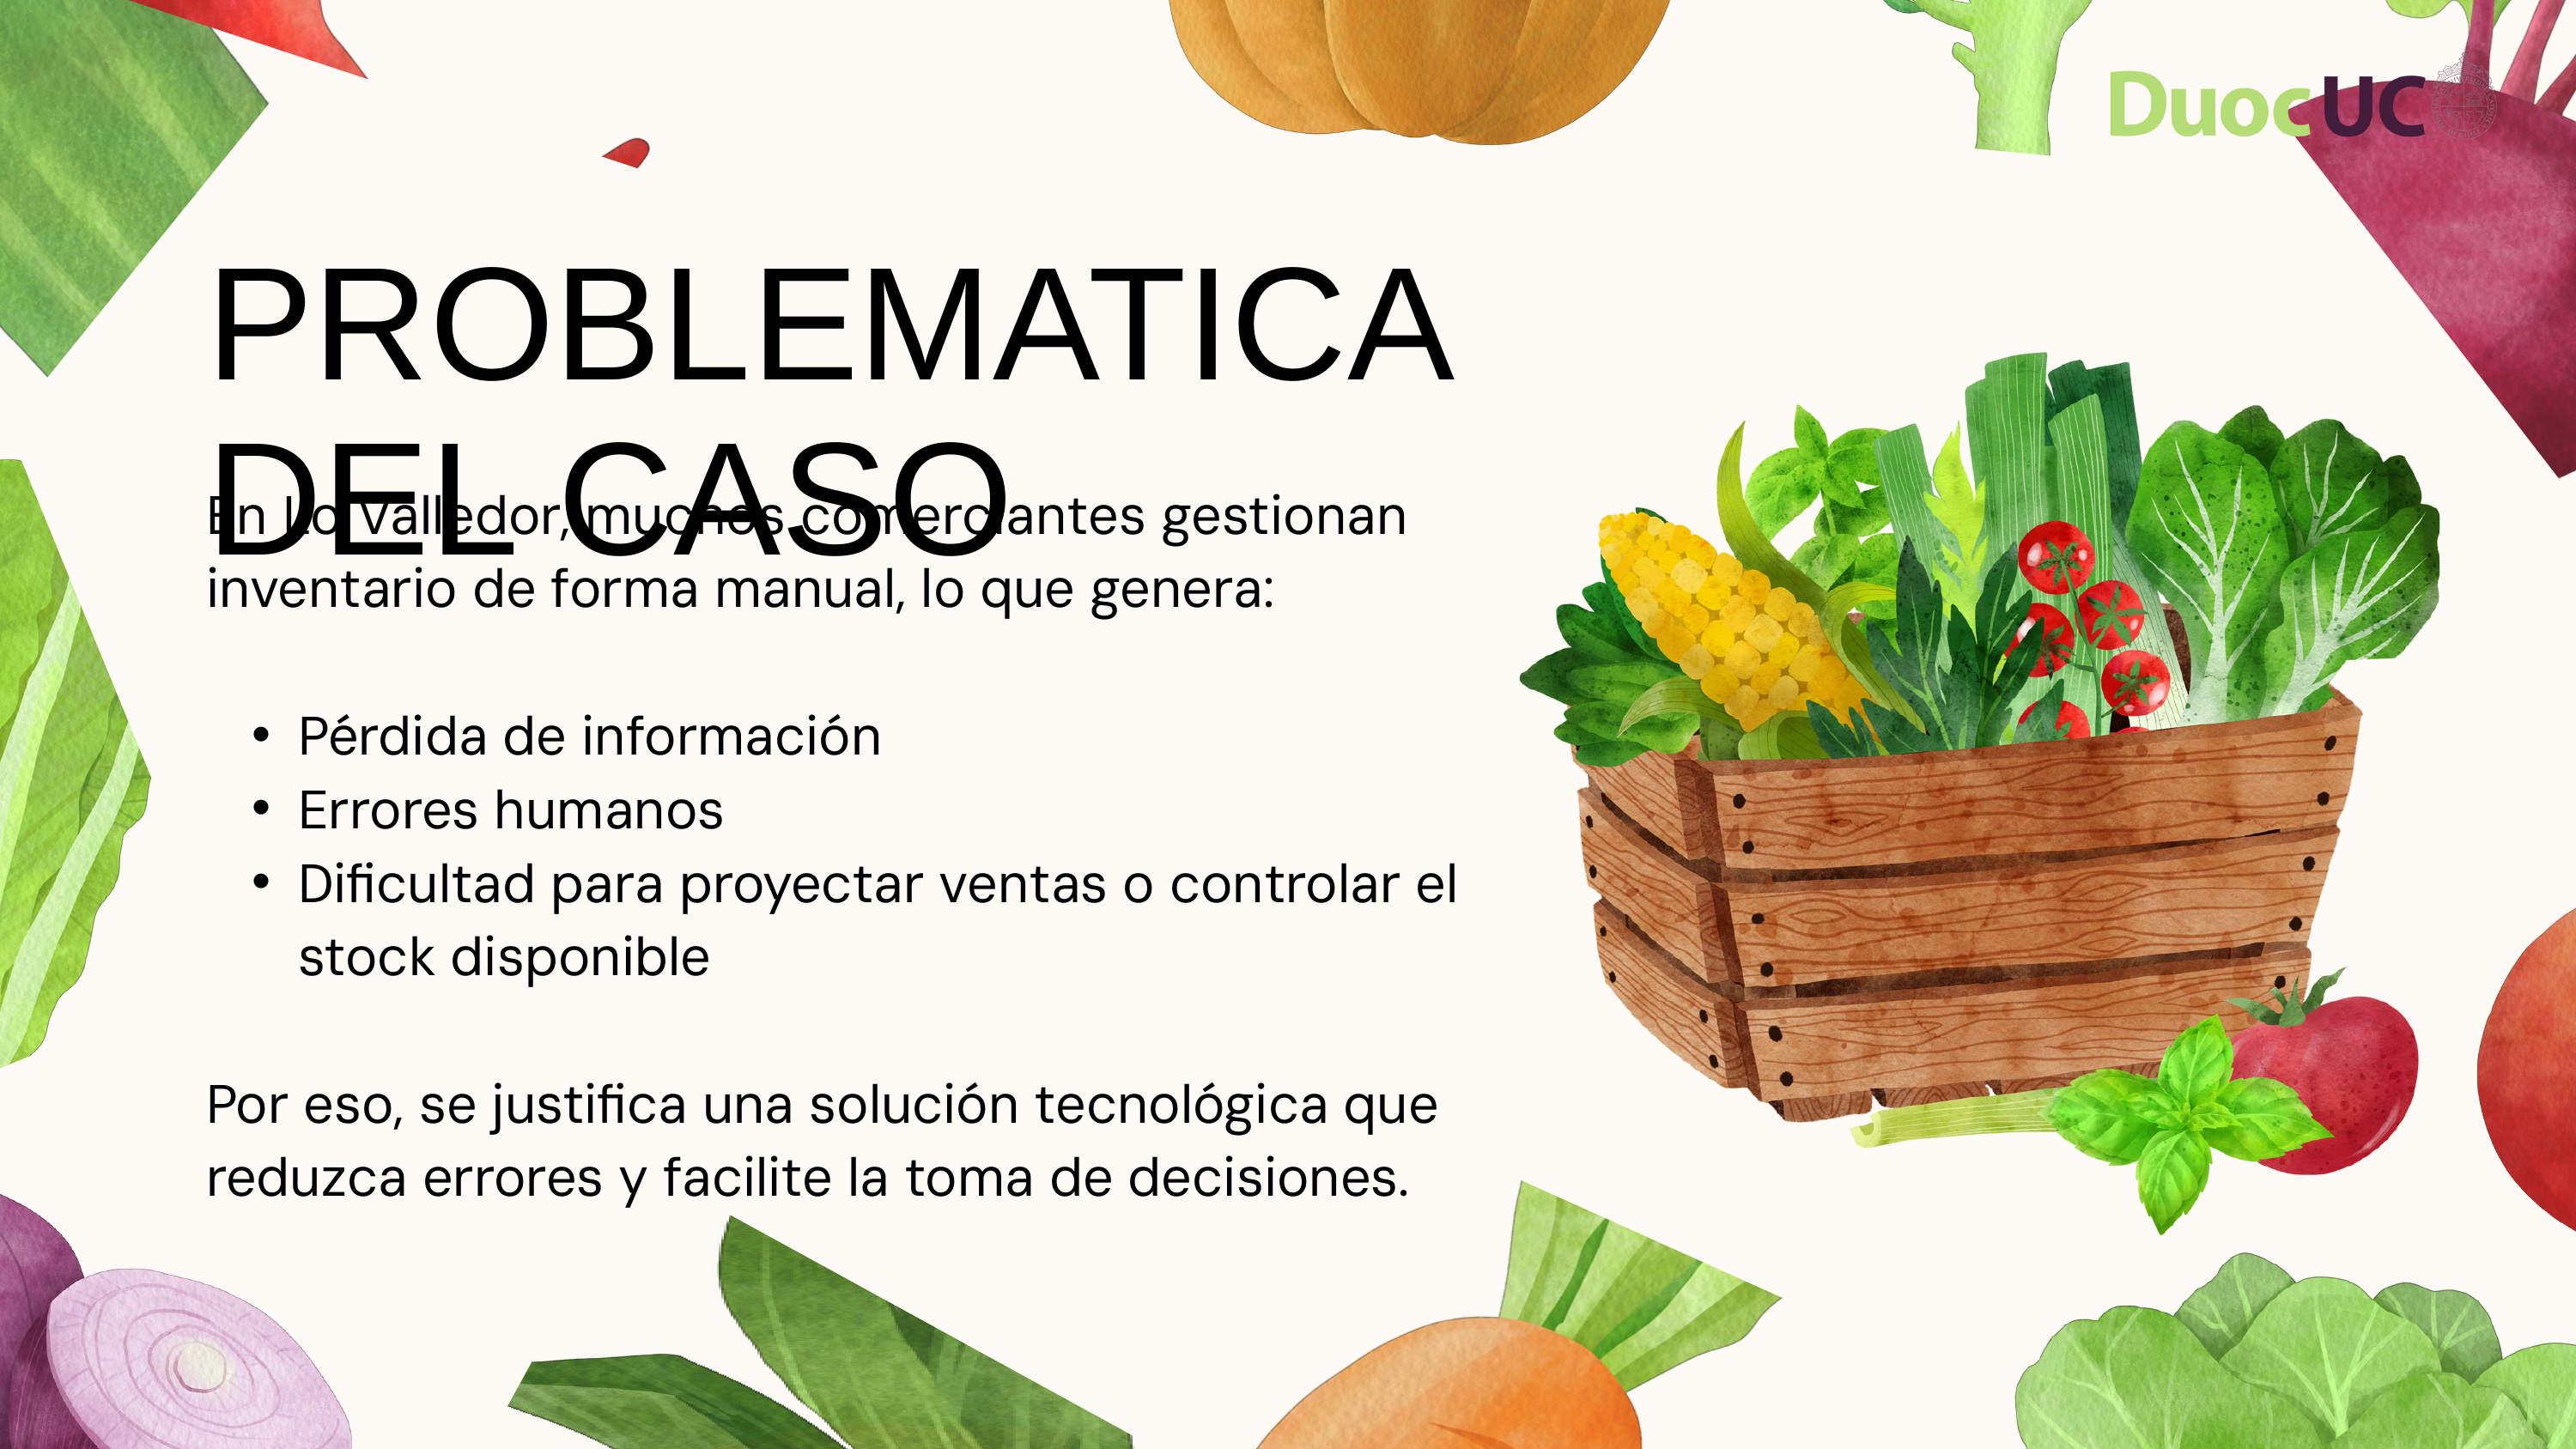

PROBLEMATICA DEL CASO

En Lo Valledor, muchos comerciantes gestionan inventario de forma manual, lo que genera:

Pérdida de información
Errores humanos
Dificultad para proyectar ventas o controlar el stock disponible

Por eso, se justifica una solución tecnológica que reduzca errores y facilite la toma de decisiones.